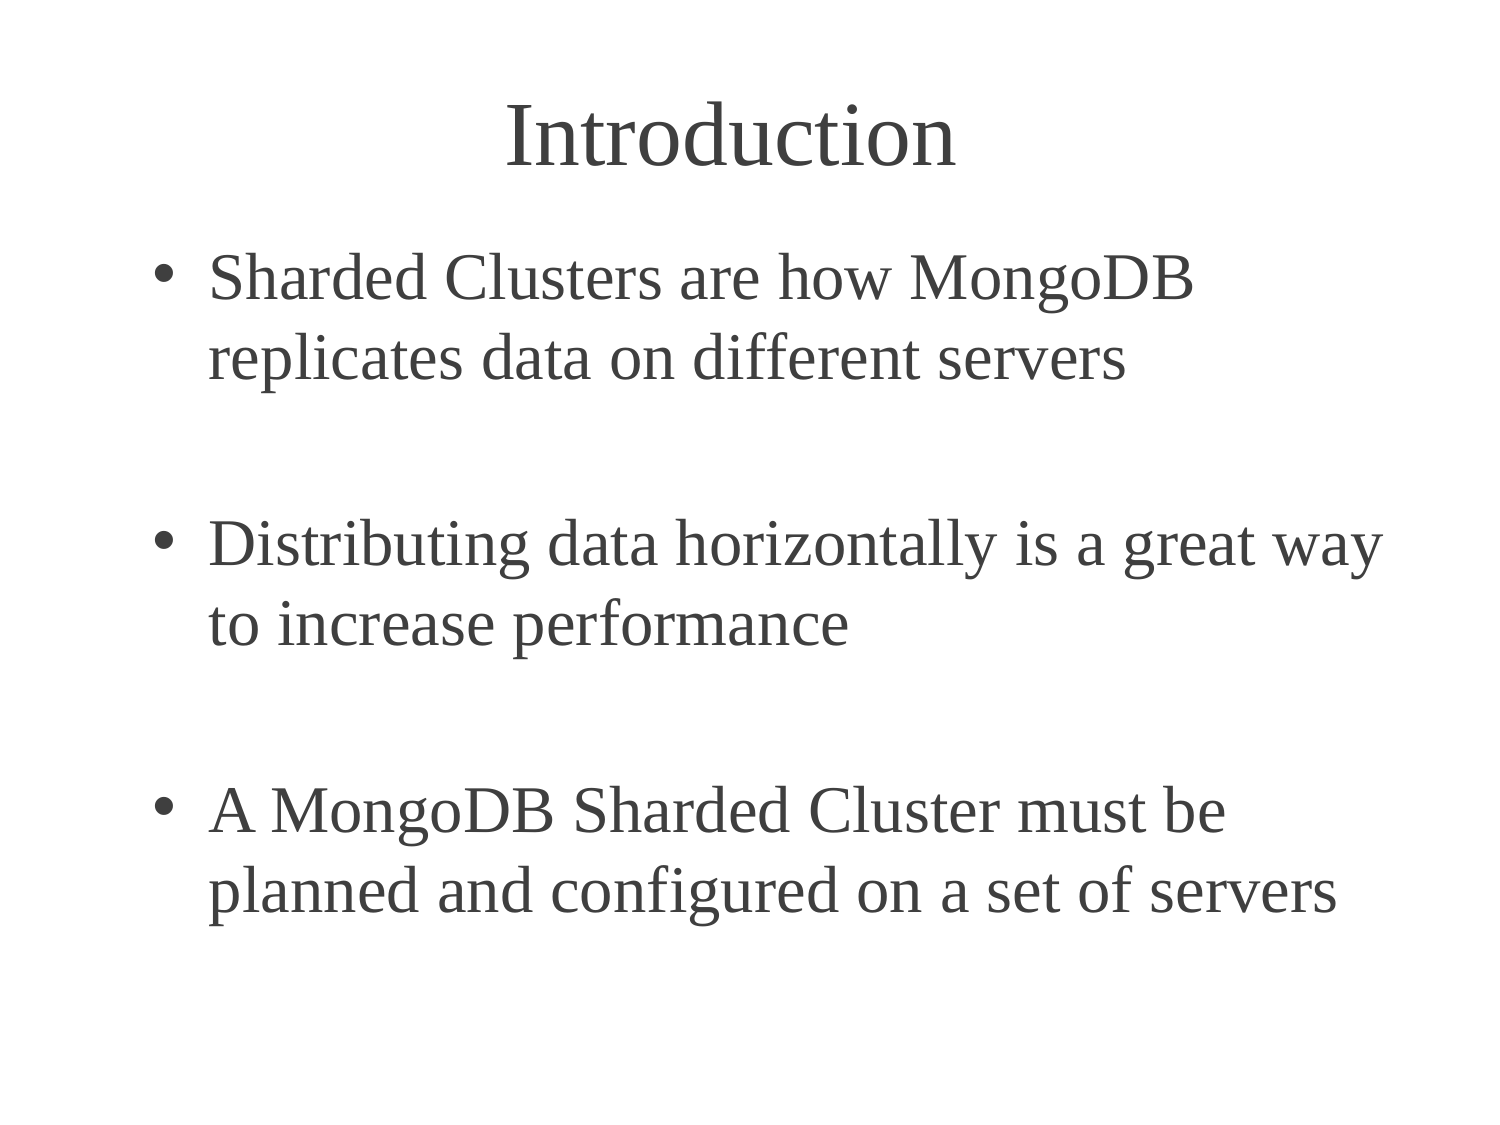

# Introduction
Sharded Clusters are how MongoDB replicates data on different servers

Distributing data horizontally is a great way to increase performance

A MongoDB Sharded Cluster must be planned and configured on a set of servers